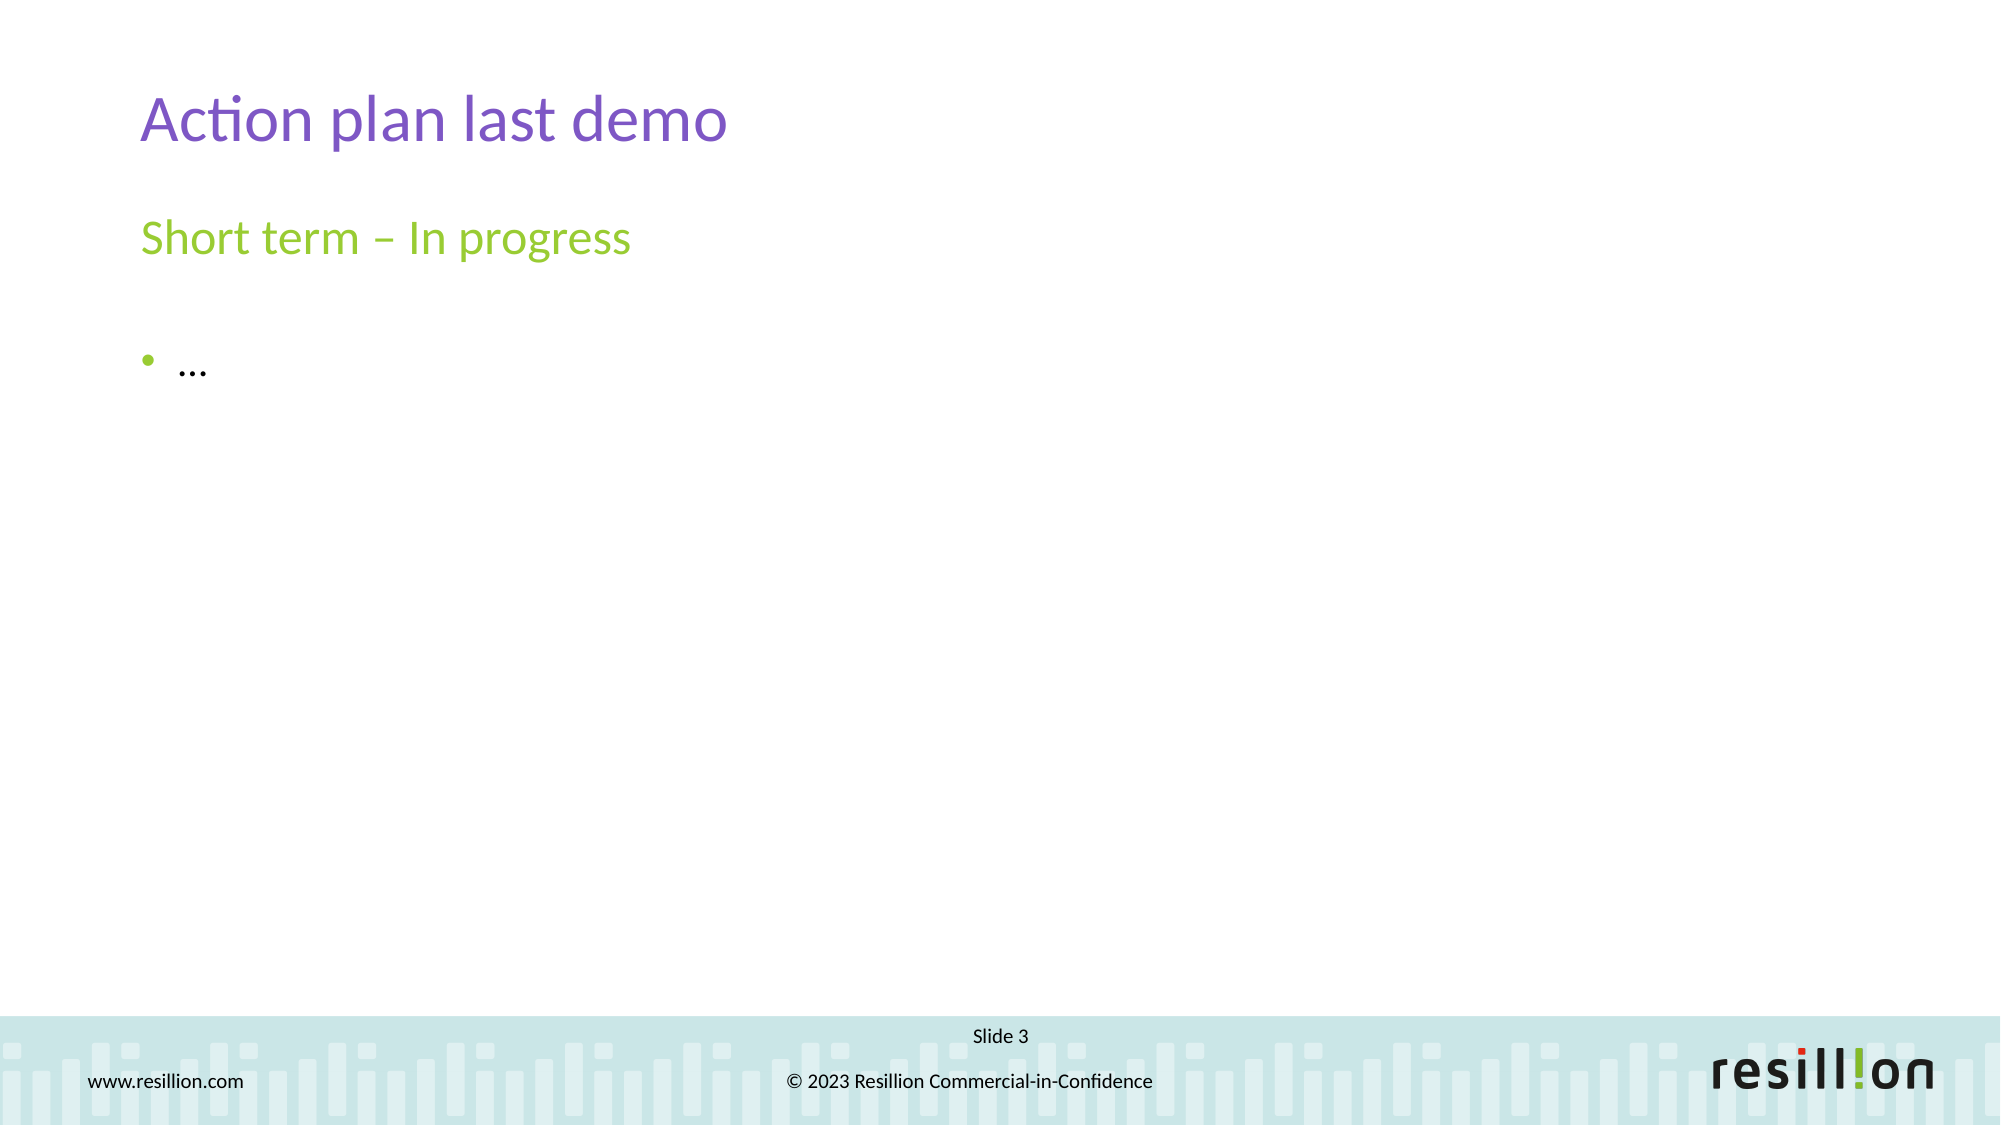

Action plan last demo
Short term – In progress
…